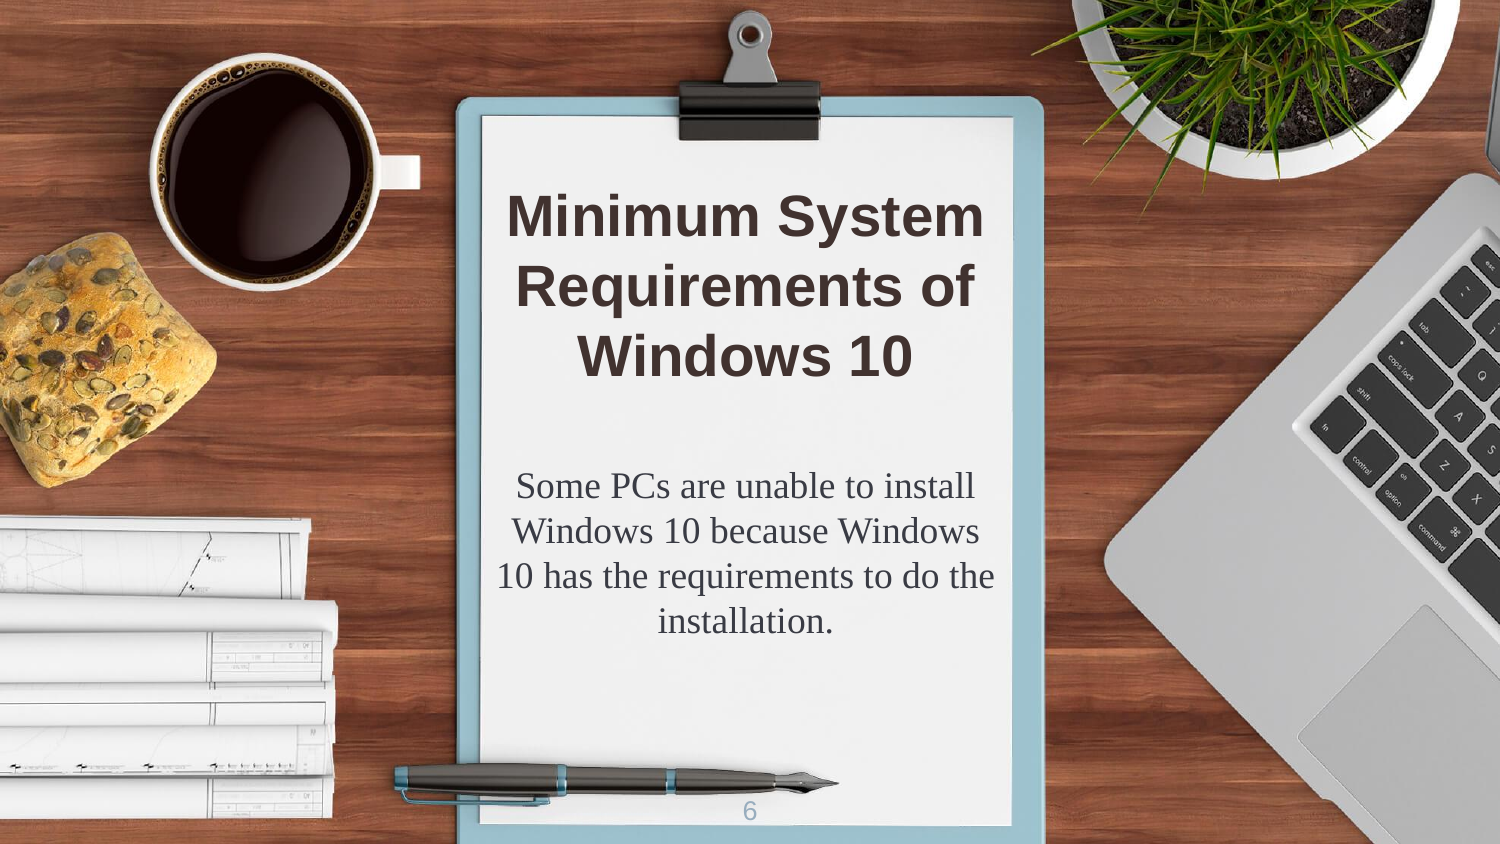

Minimum System Requirements of Windows 10
Some PCs are unable to install Windows 10 because Windows 10 has the requirements to do the installation.

6